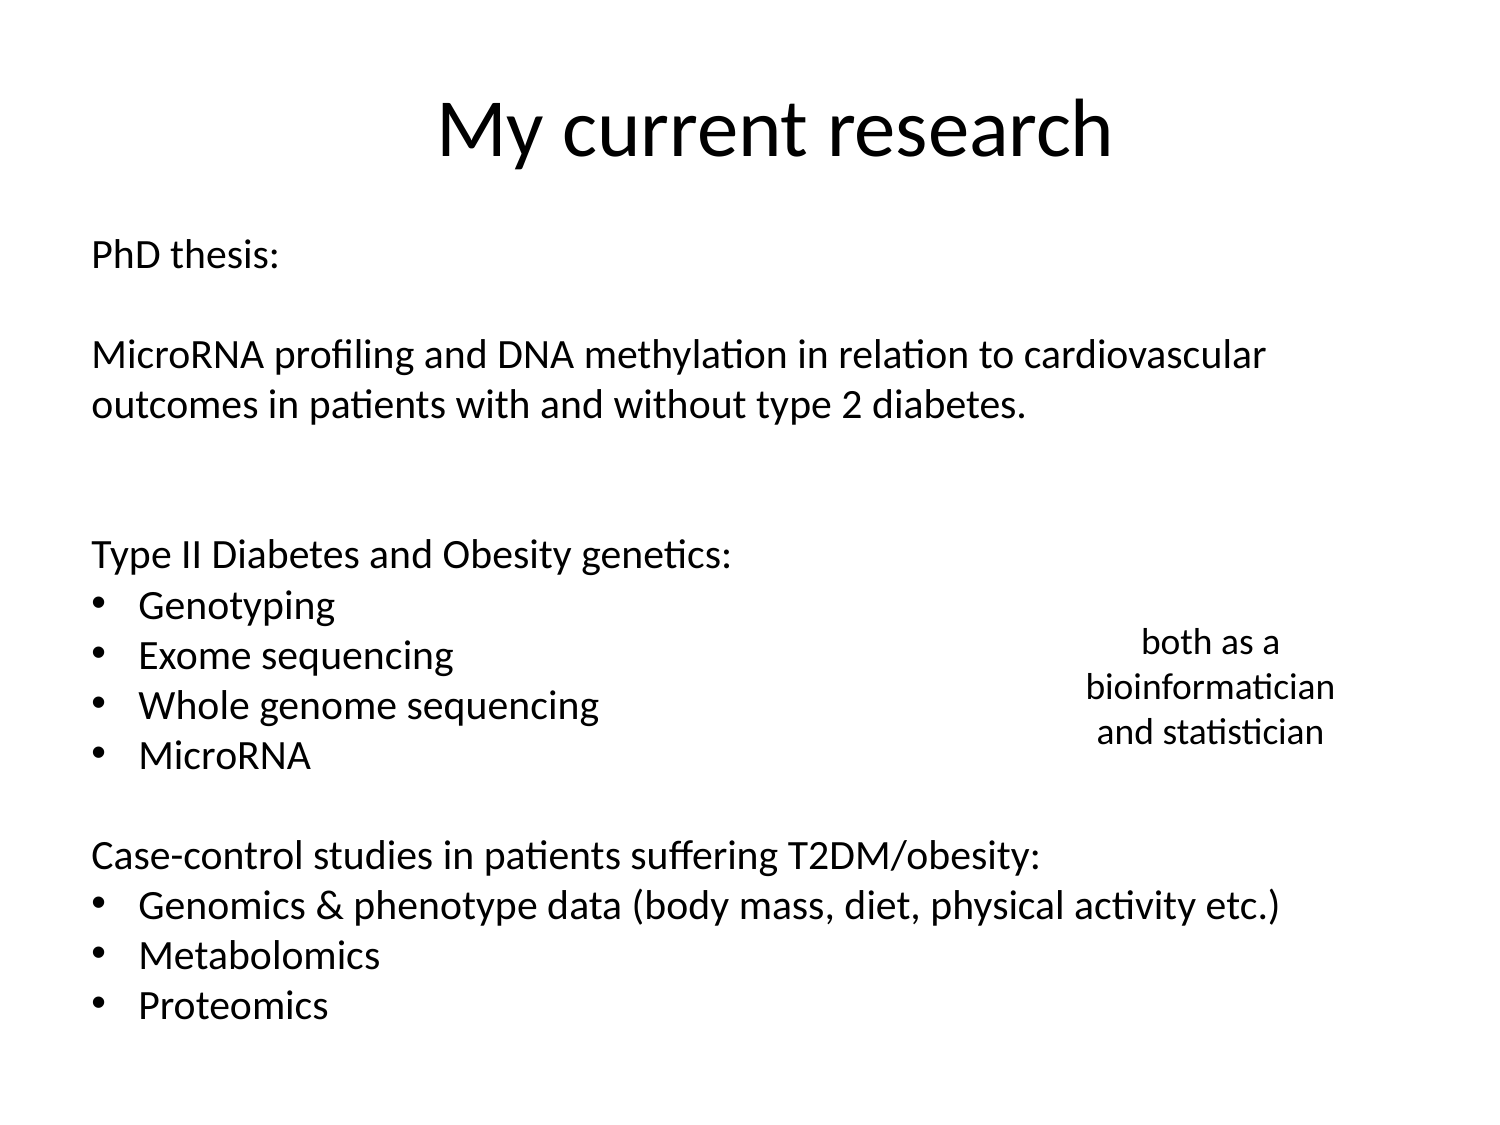

# My current research
PhD thesis:

MicroRNA profiling and DNA methylation in relation to cardiovascular outcomes in patients with and without type 2 diabetes.

Type II Diabetes and Obesity genetics:
Genotyping
Exome sequencing
Whole genome sequencing
MicroRNA

Case-control studies in patients suffering T2DM/obesity:
Genomics & phenotype data (body mass, diet, physical activity etc.)
Metabolomics
Proteomics

both as a bioinformatician and statistician